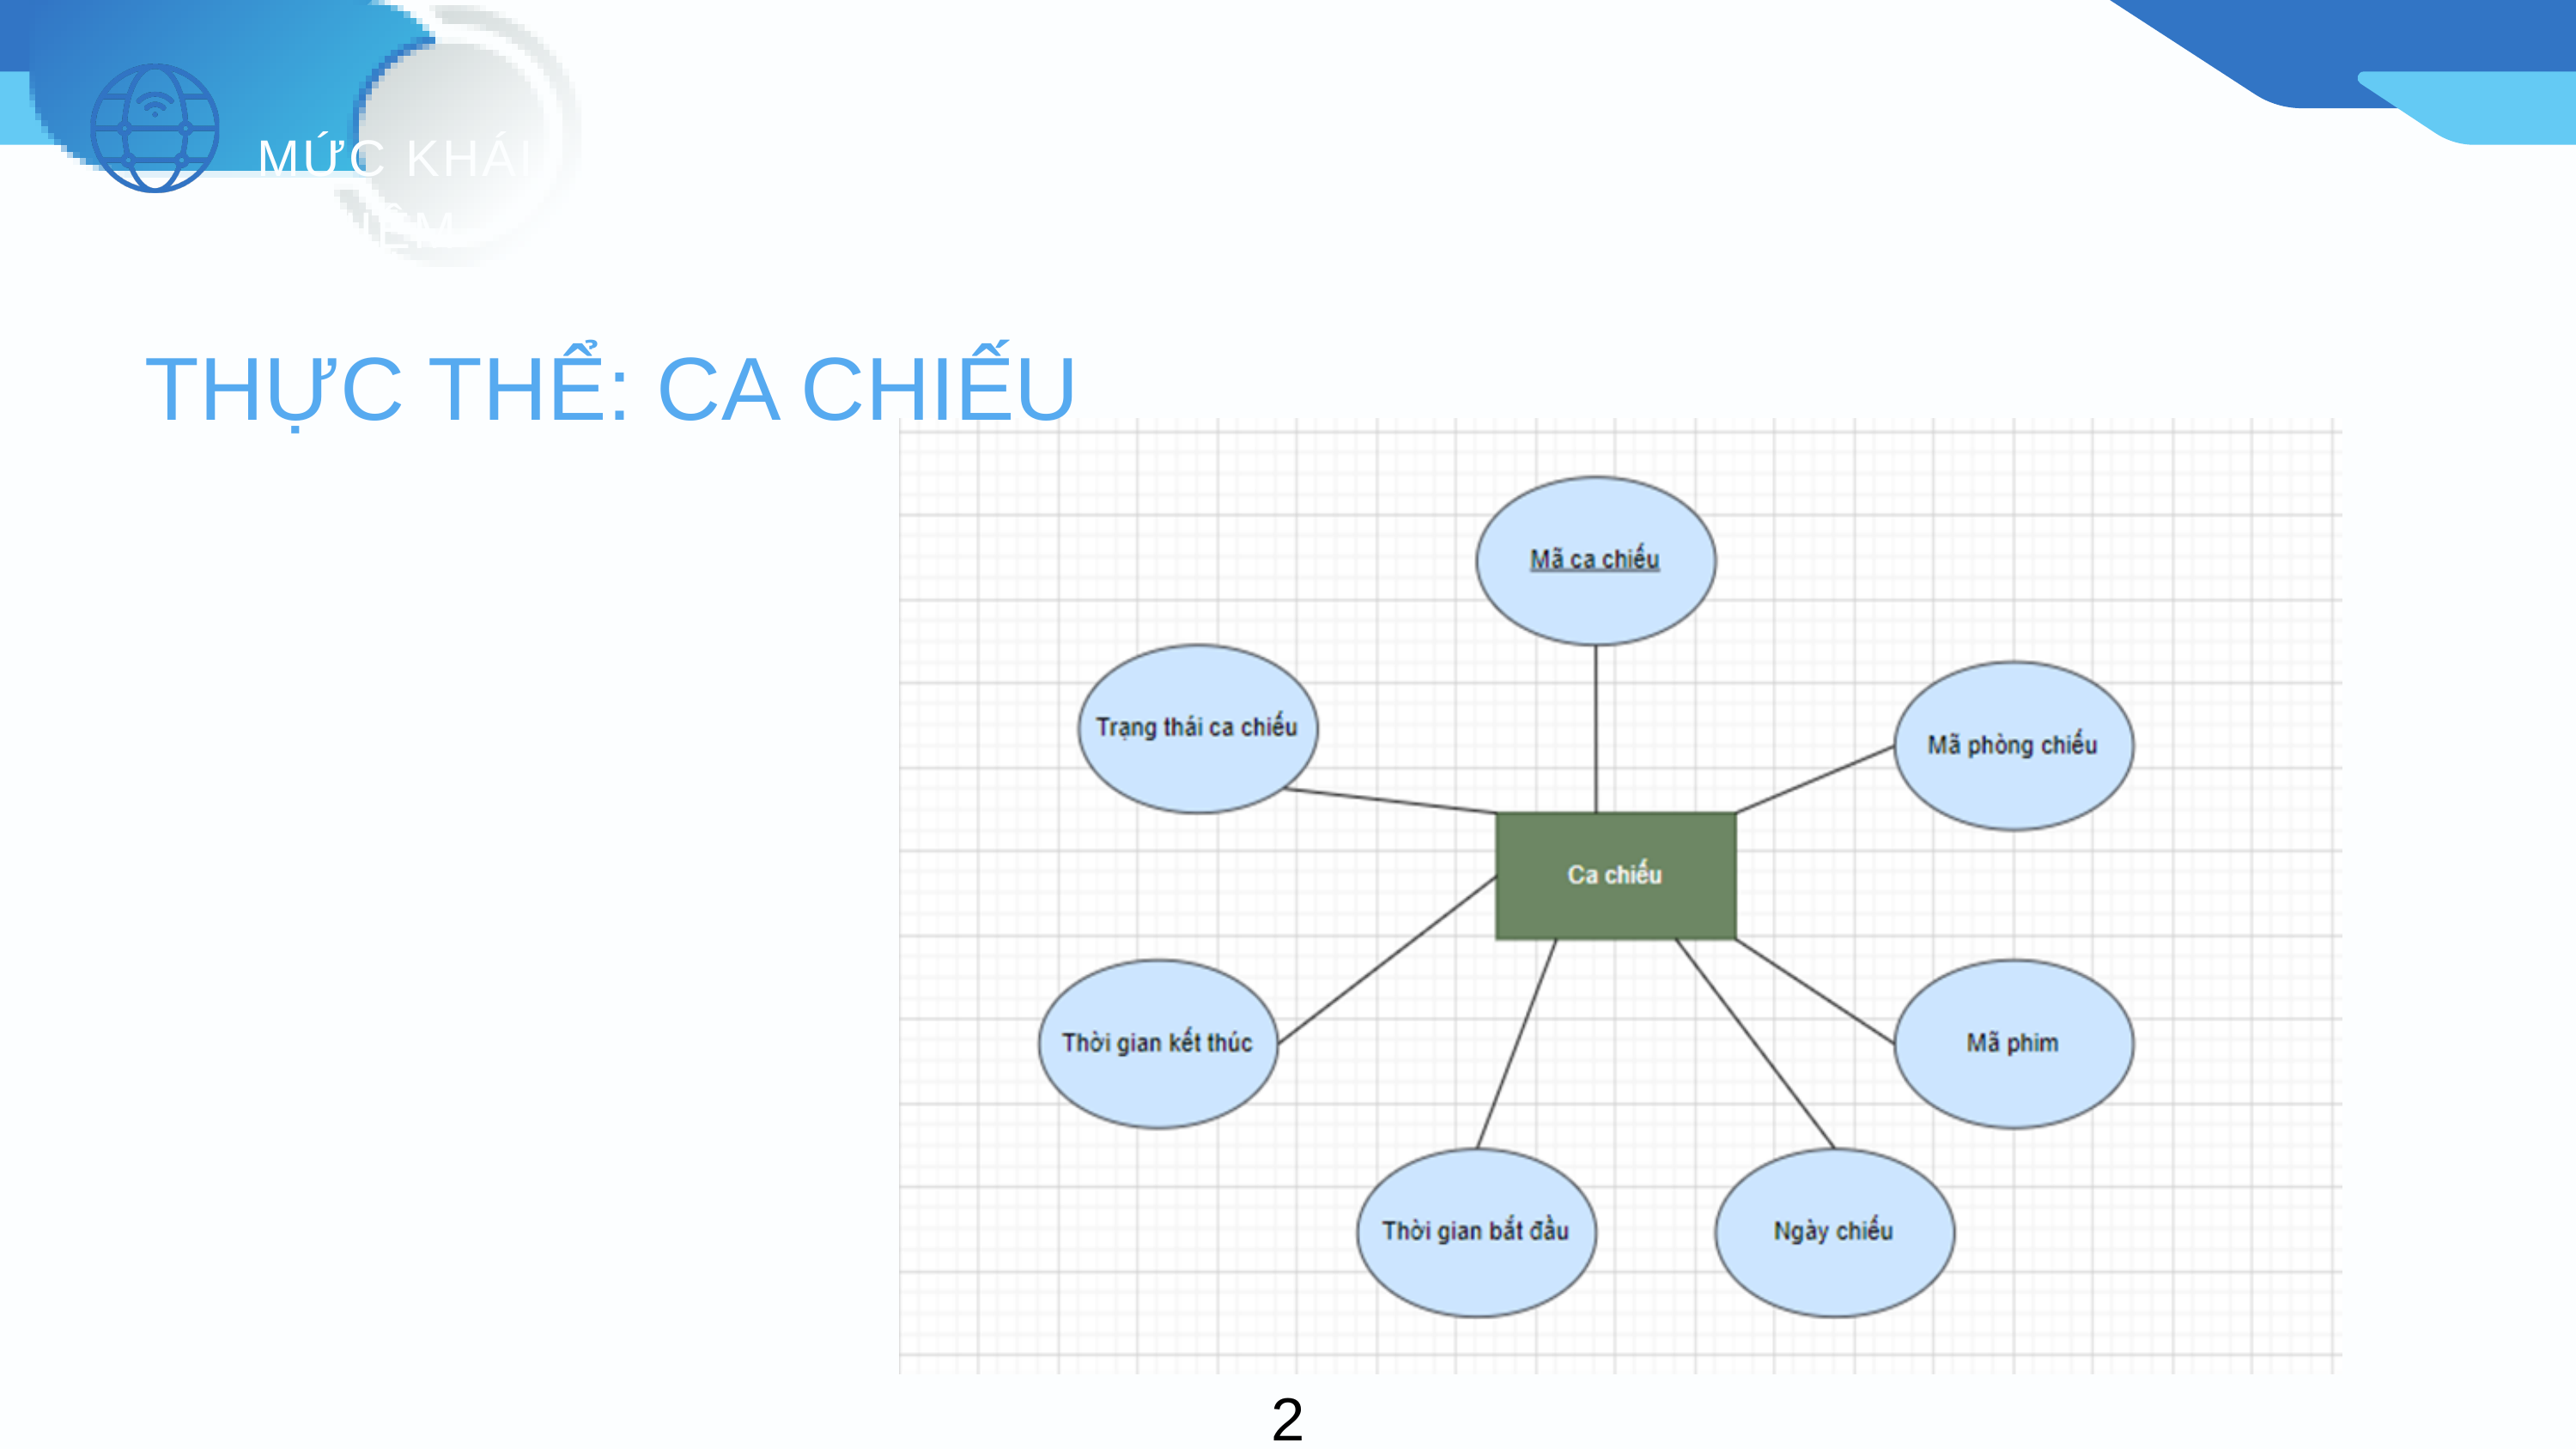

MỨC KHÁI NIỆM
THỰC THỂ: CA CHIẾU

27